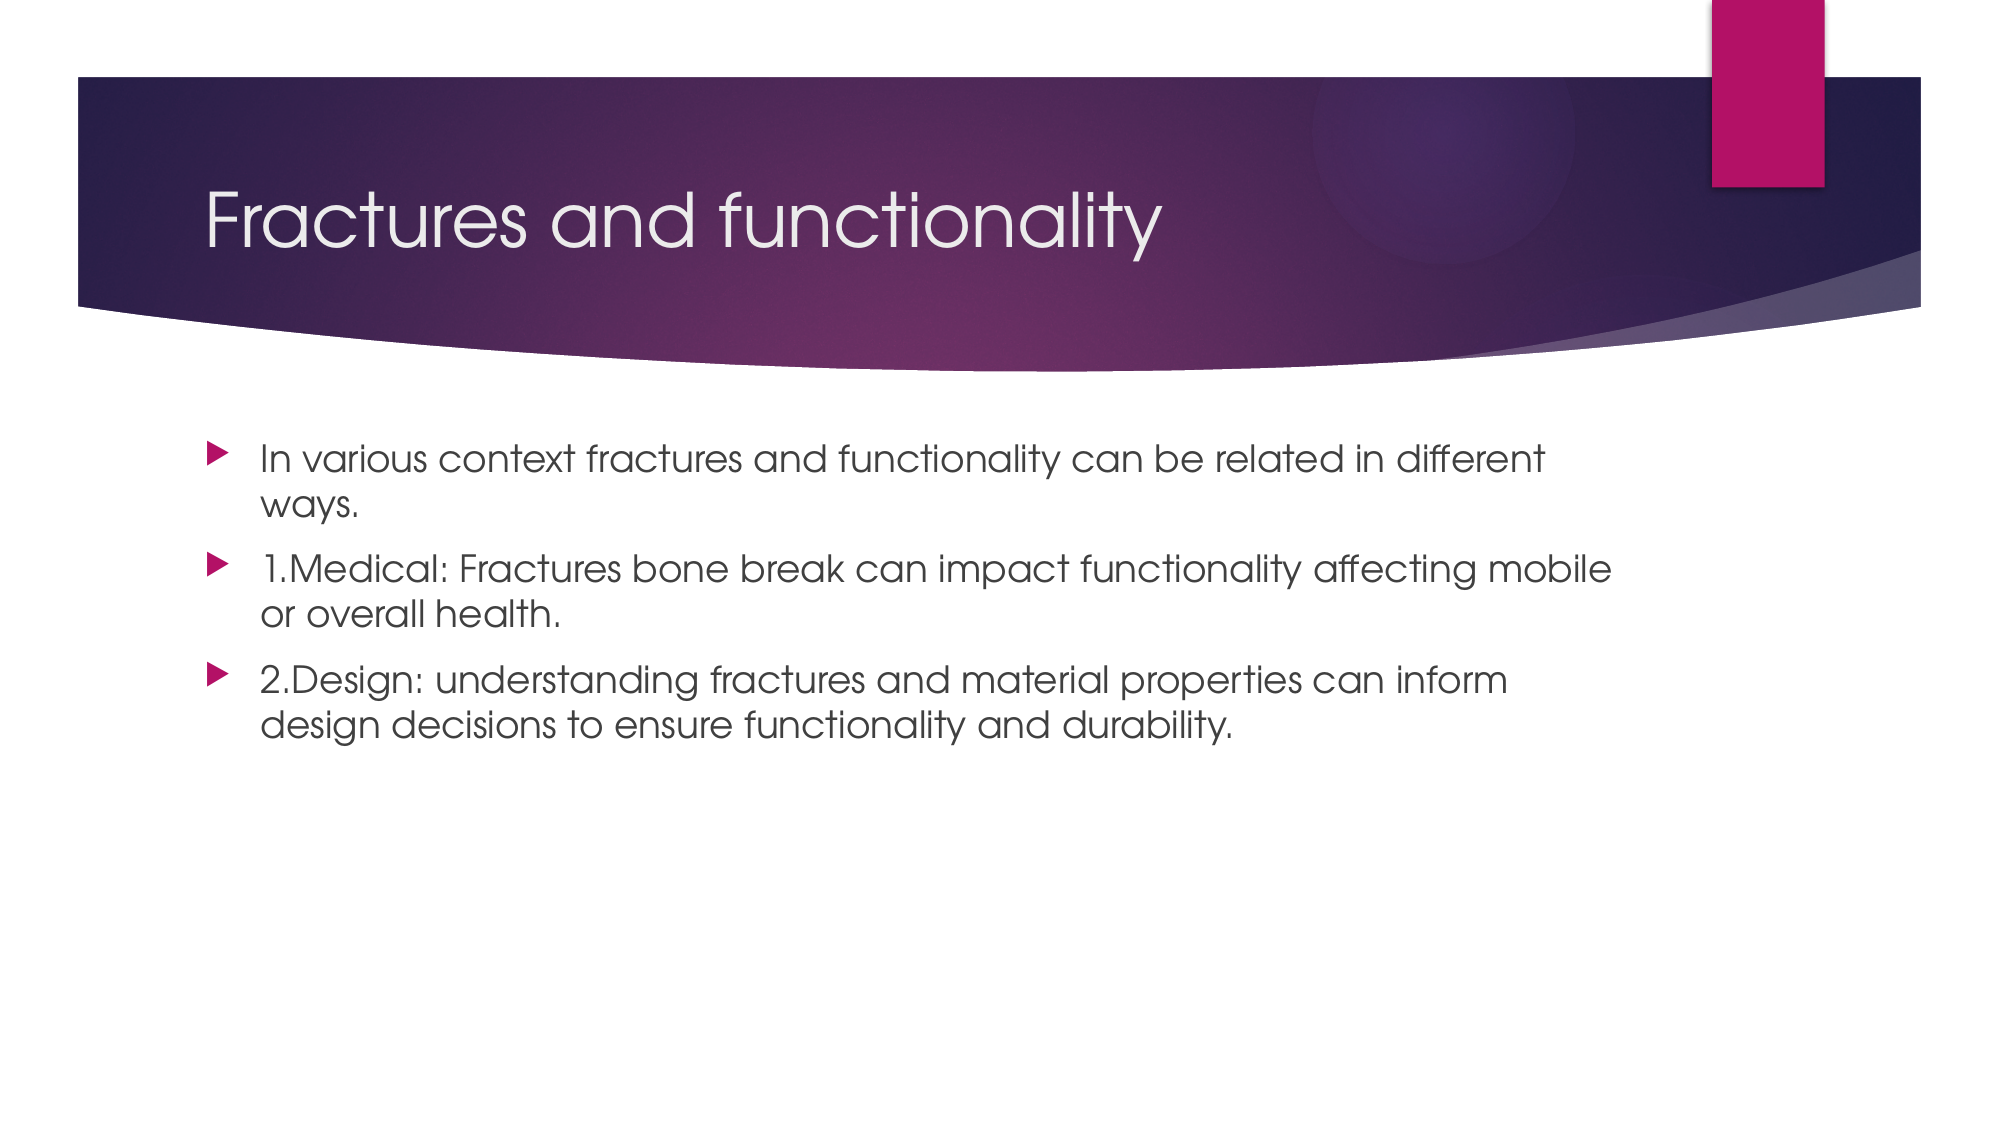

# Fractures and functionality
In various context fractures and functionality can be related in different ways.
1.Medical: Fractures bone break can impact functionality affecting mobile or overall health.
2.Design: understanding fractures and material properties can inform design decisions to ensure functionality and durability.